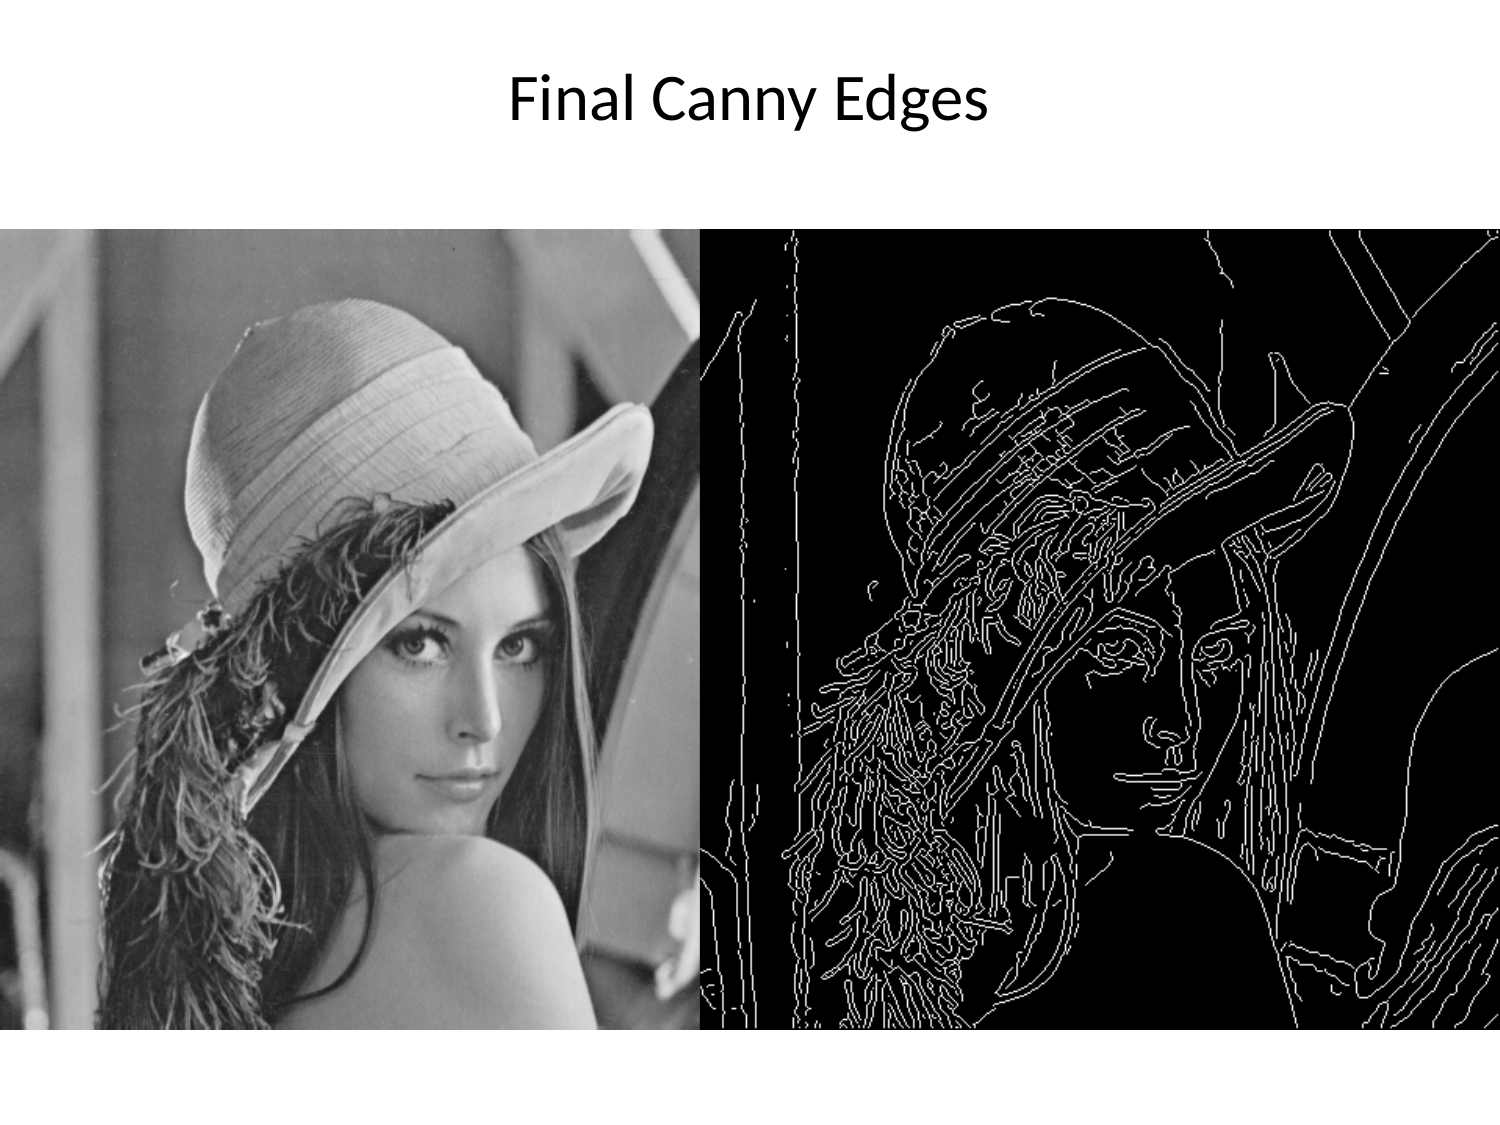

# Final Canny Edges

36
2-­‐Oct-­‐14
Lecture 5 -
Fei-Fei Li